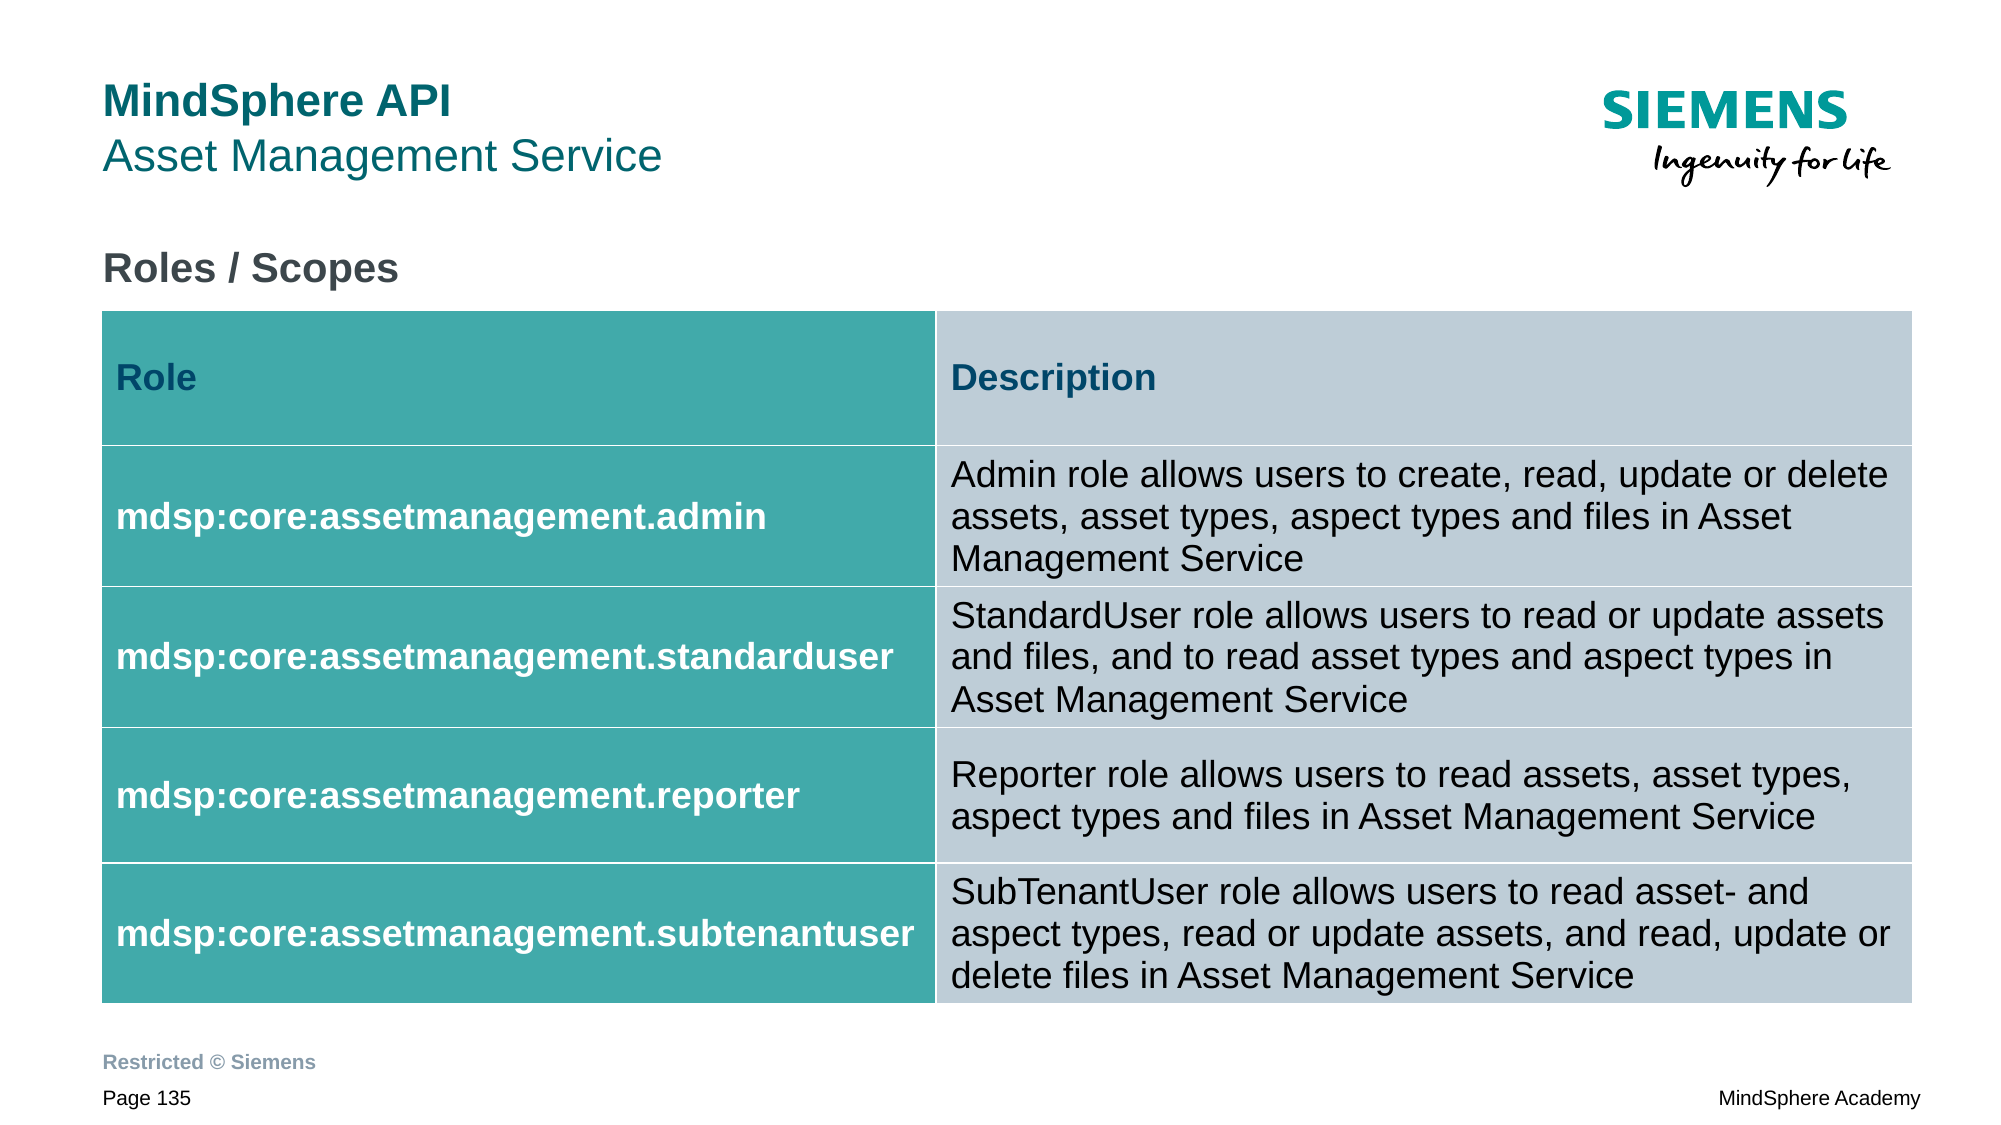

# MindSphere API Asset Management Service
Roles / Scopes

| Role | Description |
| --- | --- |
| mdsp:core:assetmanagement.admin | Admin role allows users to create, read, update or delete assets, asset types, aspect types and files in Asset Management Service |
| mdsp:core:assetmanagement.standarduser | StandardUser role allows users to read or update assets and files, and to read asset types and aspect types in Asset Management Service |
| mdsp:core:assetmanagement.reporter | Reporter role allows users to read assets, asset types, aspect types and files in Asset Management Service |
| mdsp:core:assetmanagement.subtenantuser | SubTenantUser role allows users to read asset- and aspect types, read or update assets, and read, update or delete files in Asset Management Service |